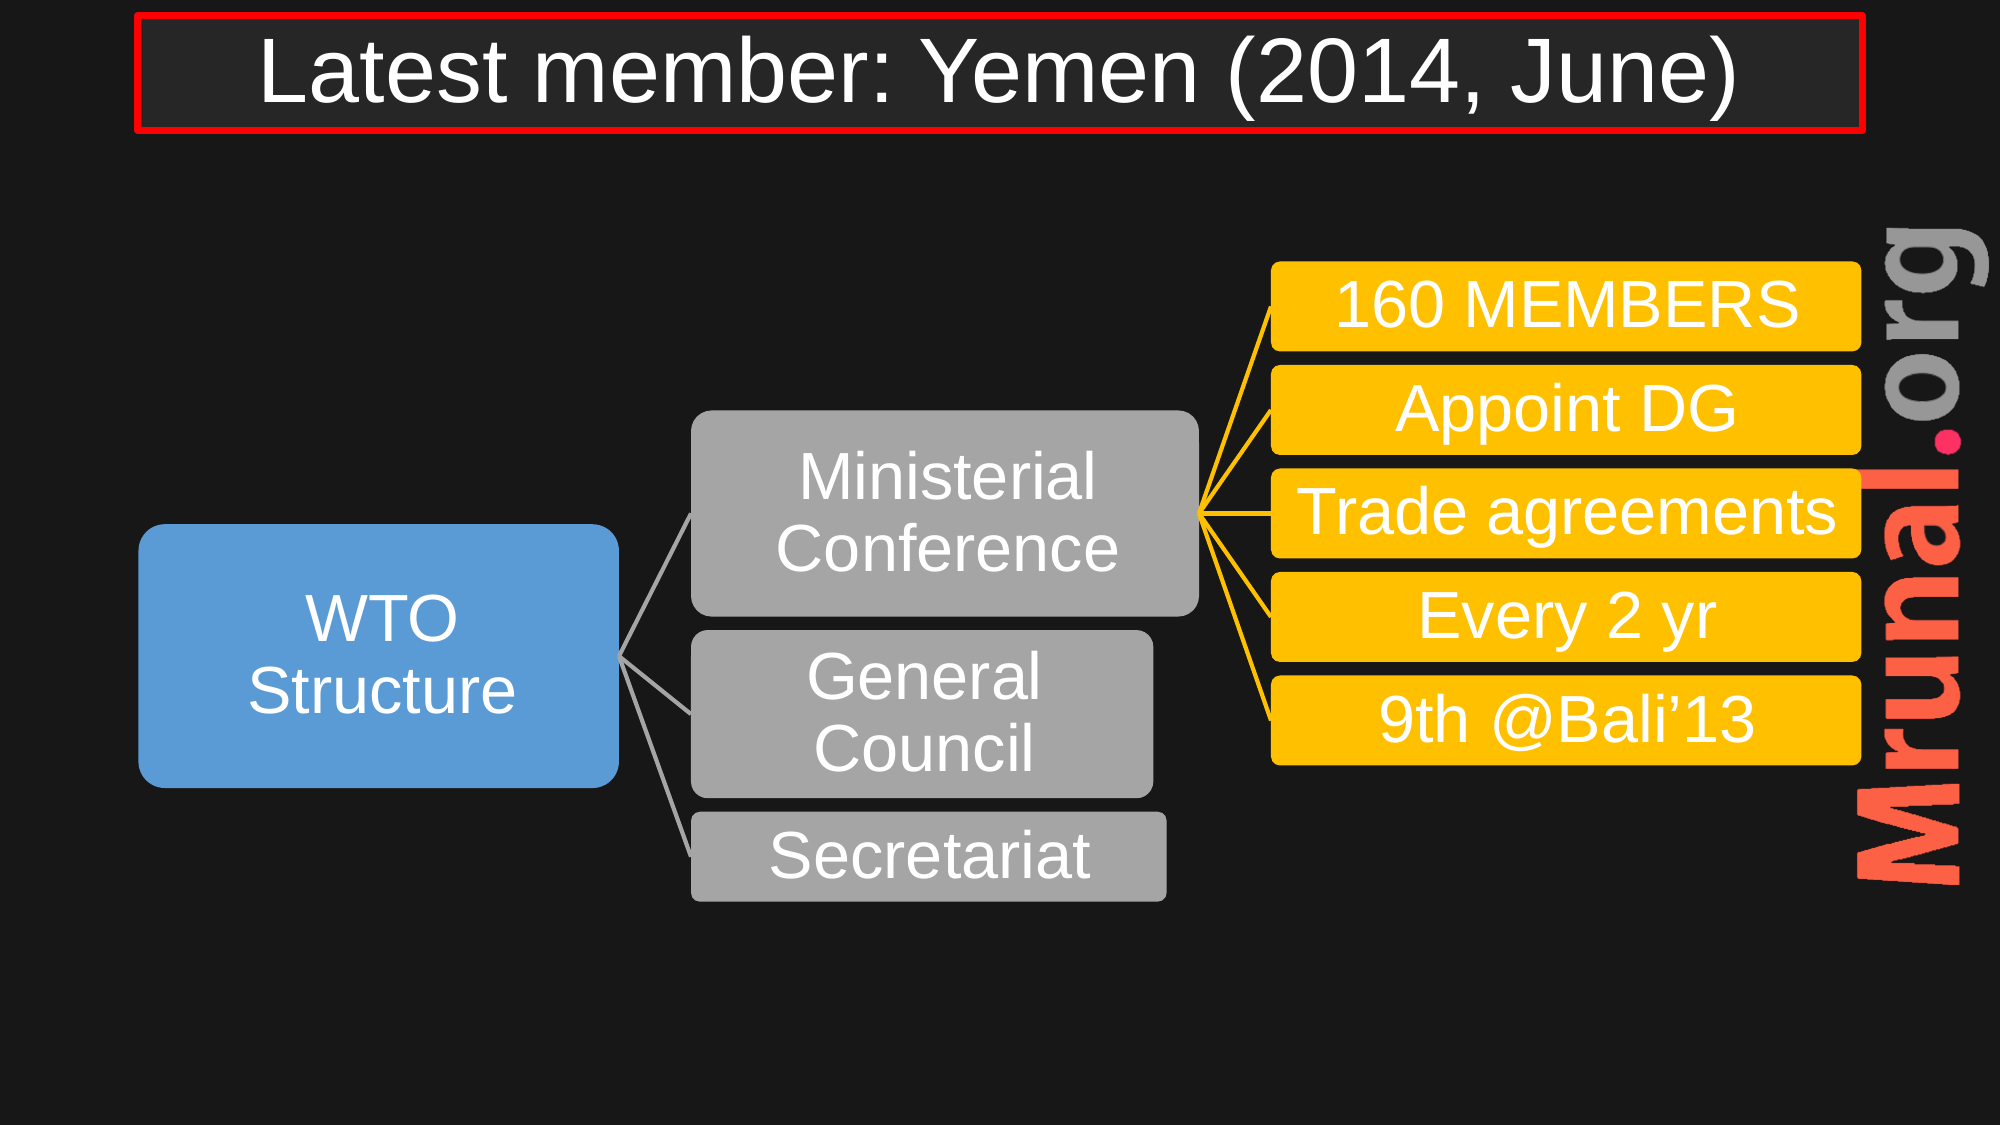

# Latest member: Yemen (2014, June)
WTO
Structure

Ministerial
Conference

160 MEMBERS

Appoint DG

Trade agreements

Every 2 yr

9th @Bali’13

General
Council

Secretariat